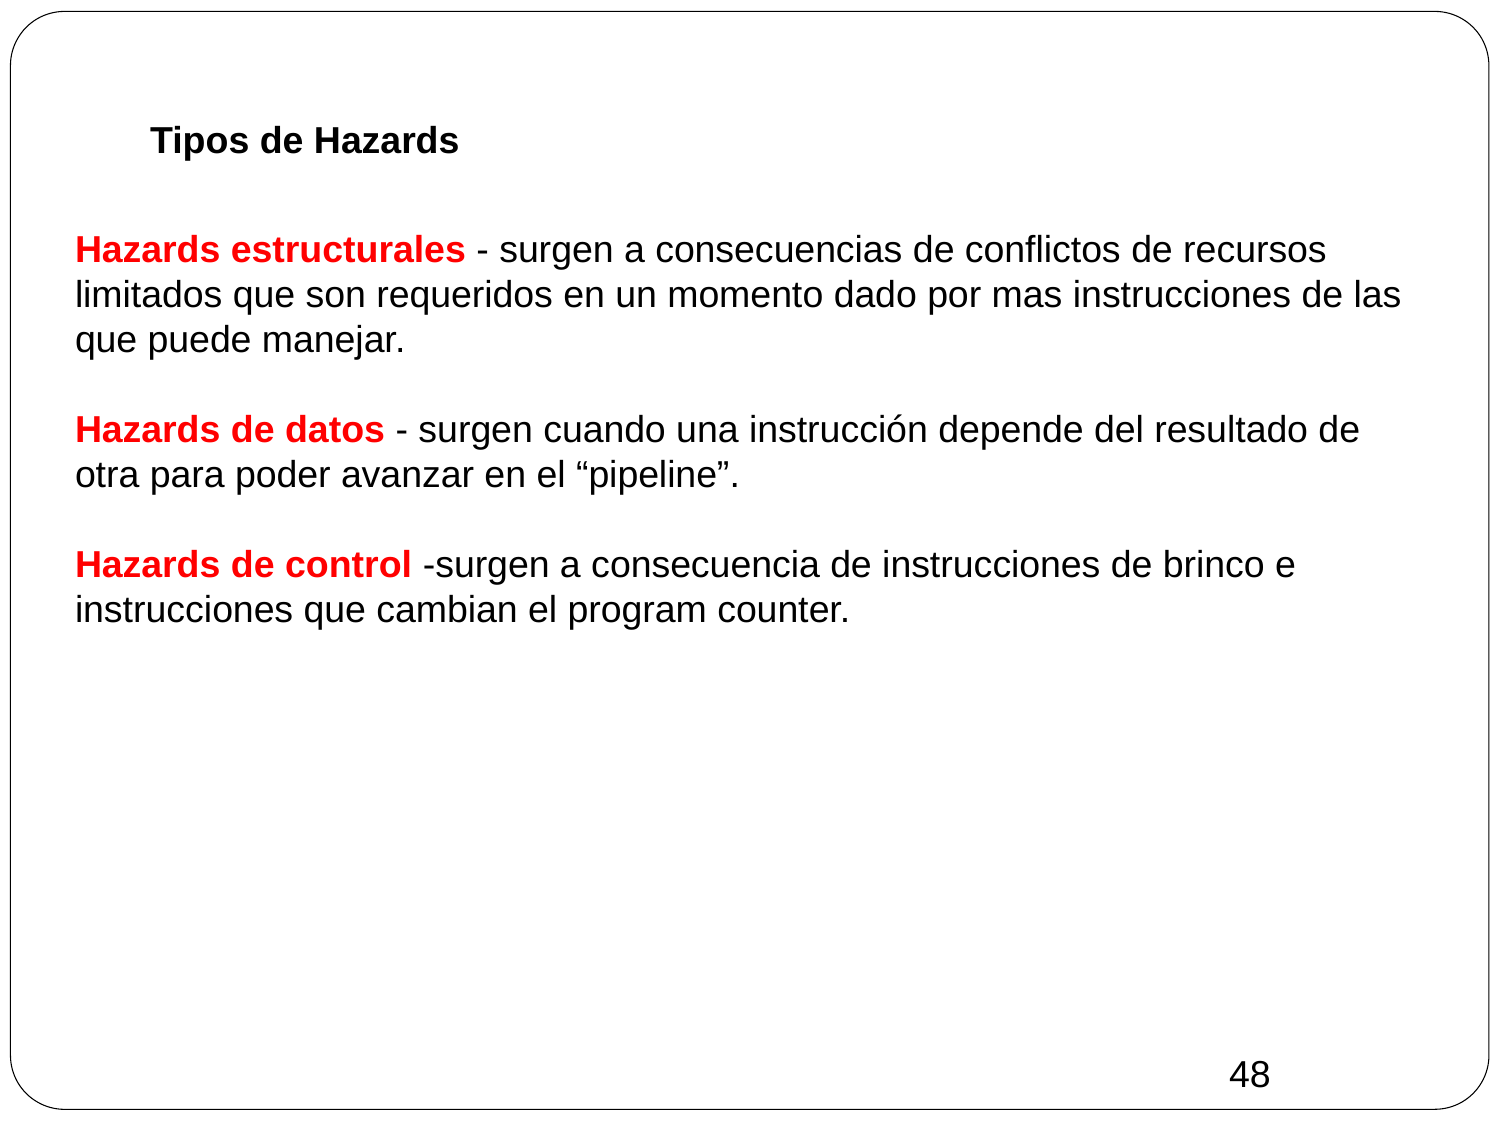

# Tipos de Hazards
Hazards estructurales - surgen a consecuencias de conflictos de recursos limitados que son requeridos en un momento dado por mas instrucciones de las que puede manejar.

Hazards de datos - surgen cuando una instrucción depende del resultado de otra para poder avanzar en el “pipeline”.

Hazards de control -surgen a consecuencia de instrucciones de brinco e instrucciones que cambian el program counter.
48